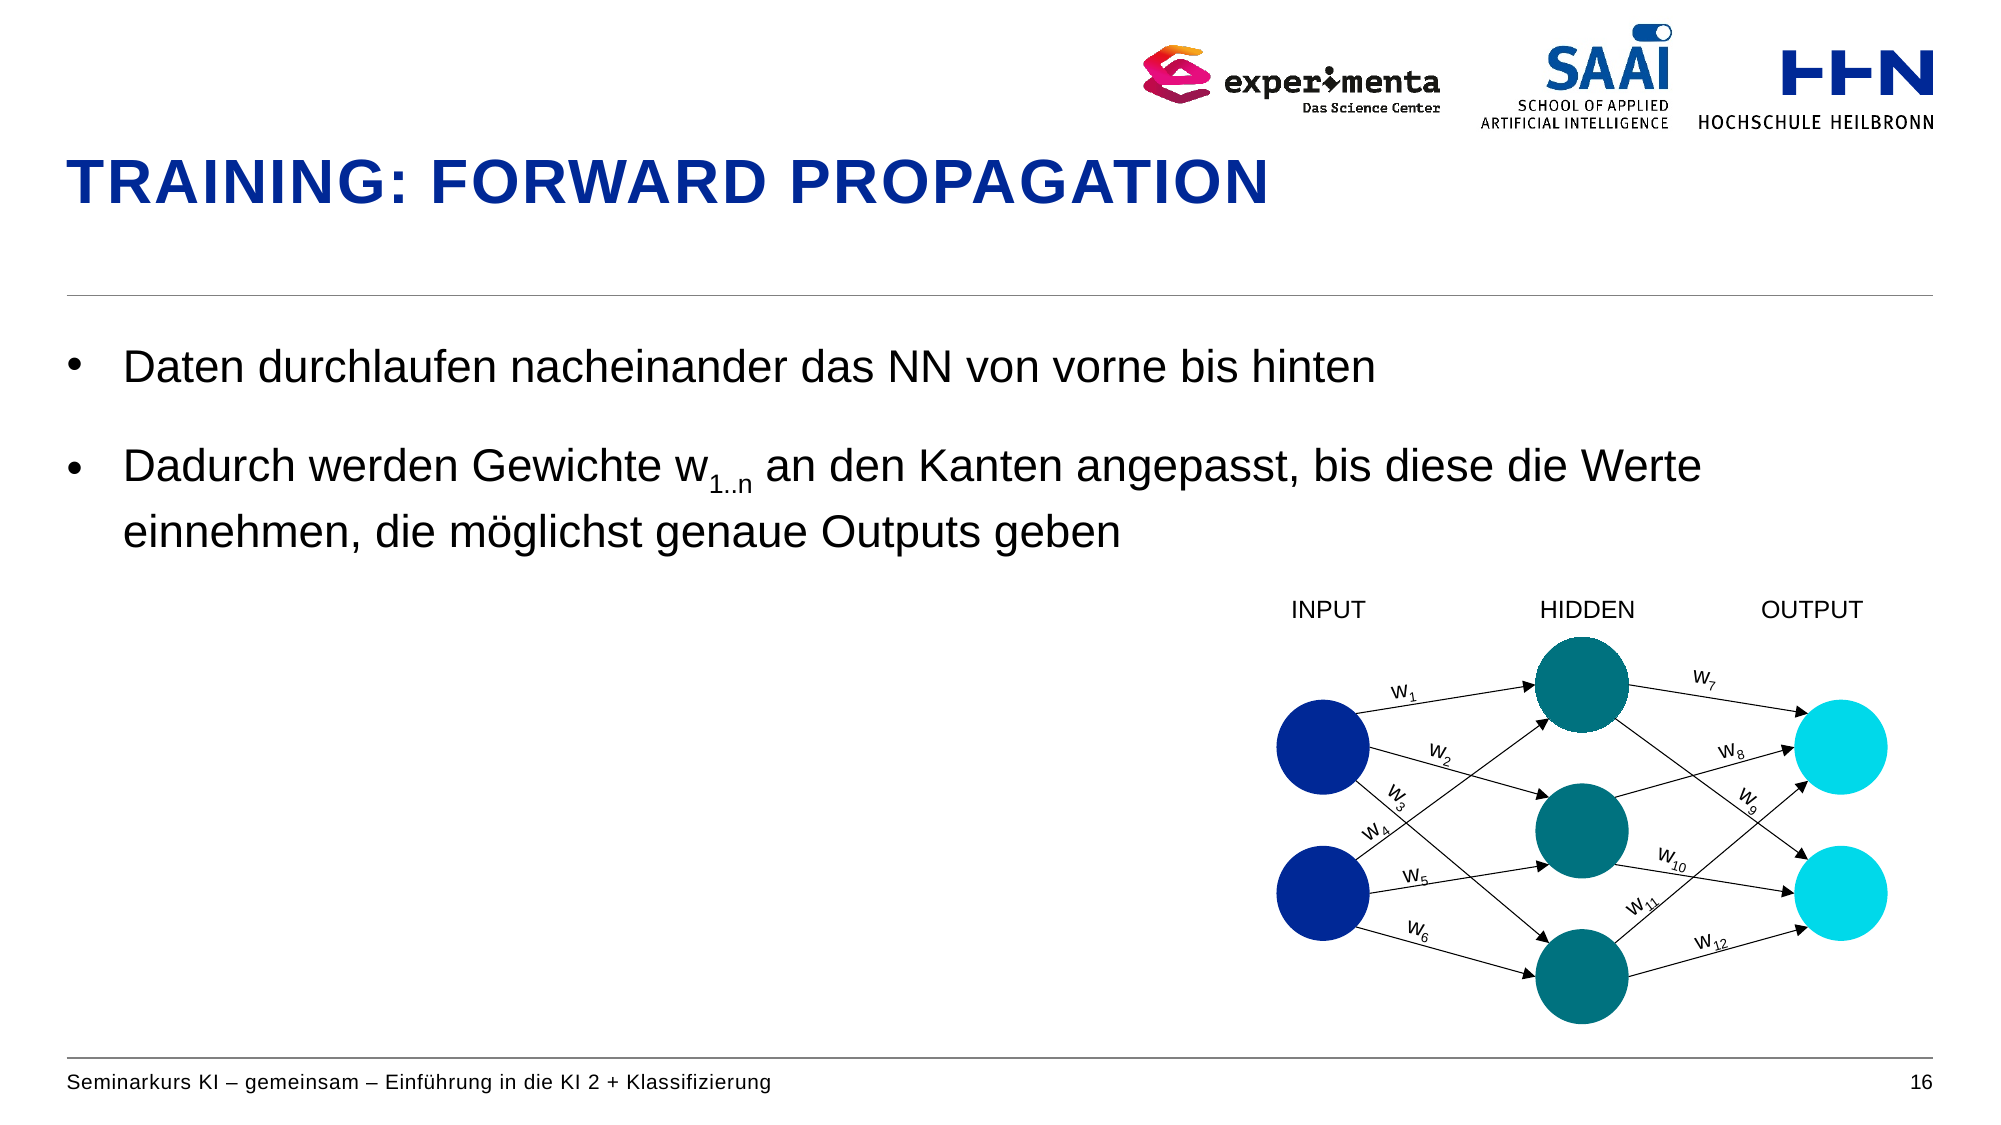

# Training: Forward propagation
Daten durchlaufen nacheinander das NN von vorne bis hinten
Dadurch werden Gewichte w1..n an den Kanten angepasst, bis diese die Werte einnehmen, die möglichst genaue Outputs geben
INPUT                         HIDDEN                  OUTPUT

w7
w1

w8
w2

w4
w3
w9
w10

w5
w11
w12
w6

Seminarkurs KI – gemeinsam – Einführung in die KI 2 + Klassifizierung
16